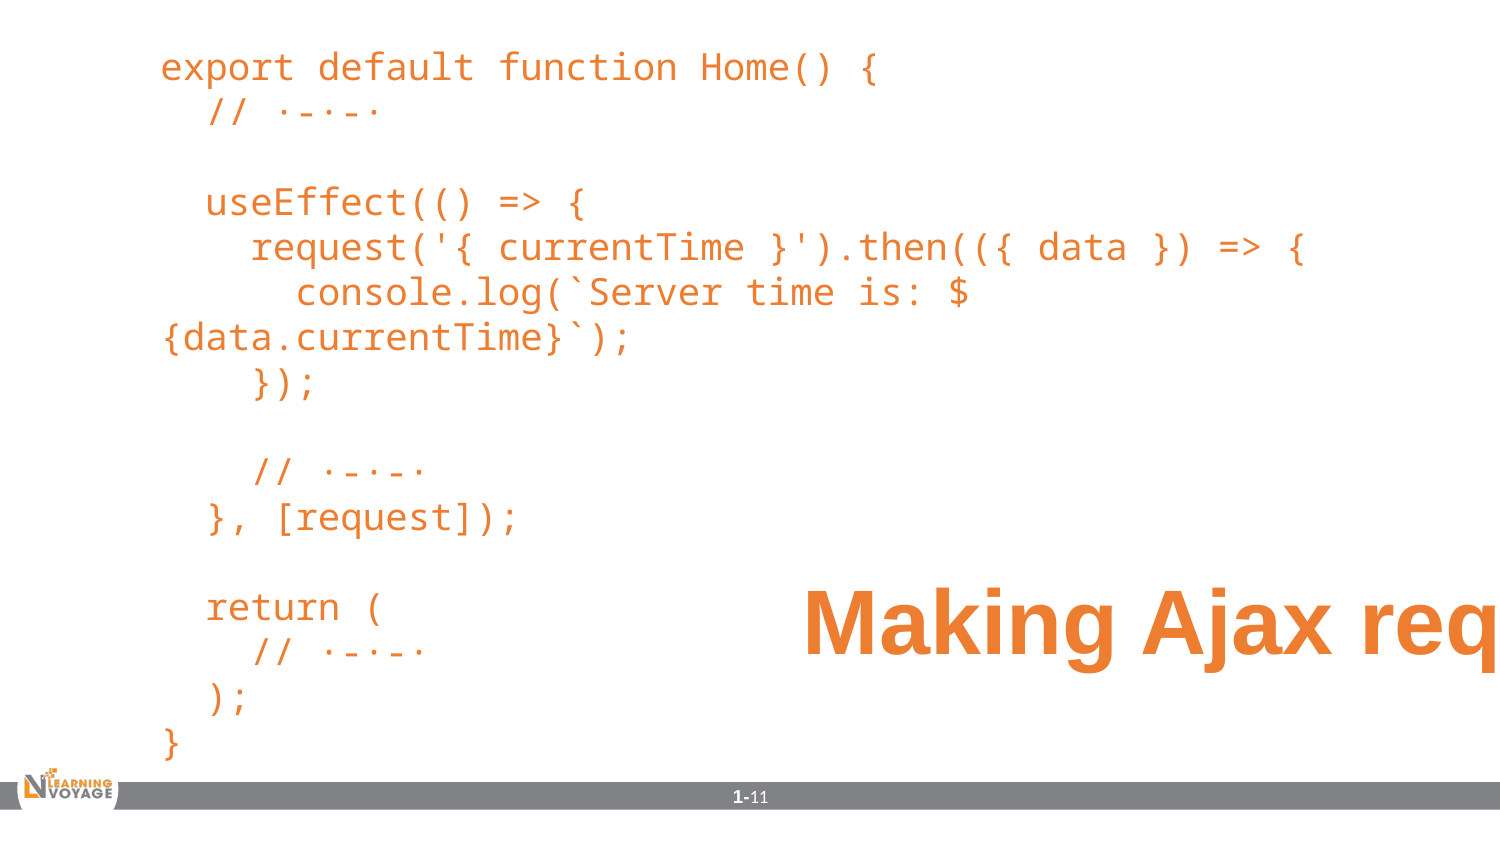

export default function Home() {
  // ·-·-·

  useEffect(() => {
    request('{ currentTime }').then(({ data }) => {
      console.log(`Server time is: ${data.currentTime}`);
    });

    // ·-·-·
  }, [request]);

  return (
    // ·-·-·
  );
}
Making Ajax requests
1-11